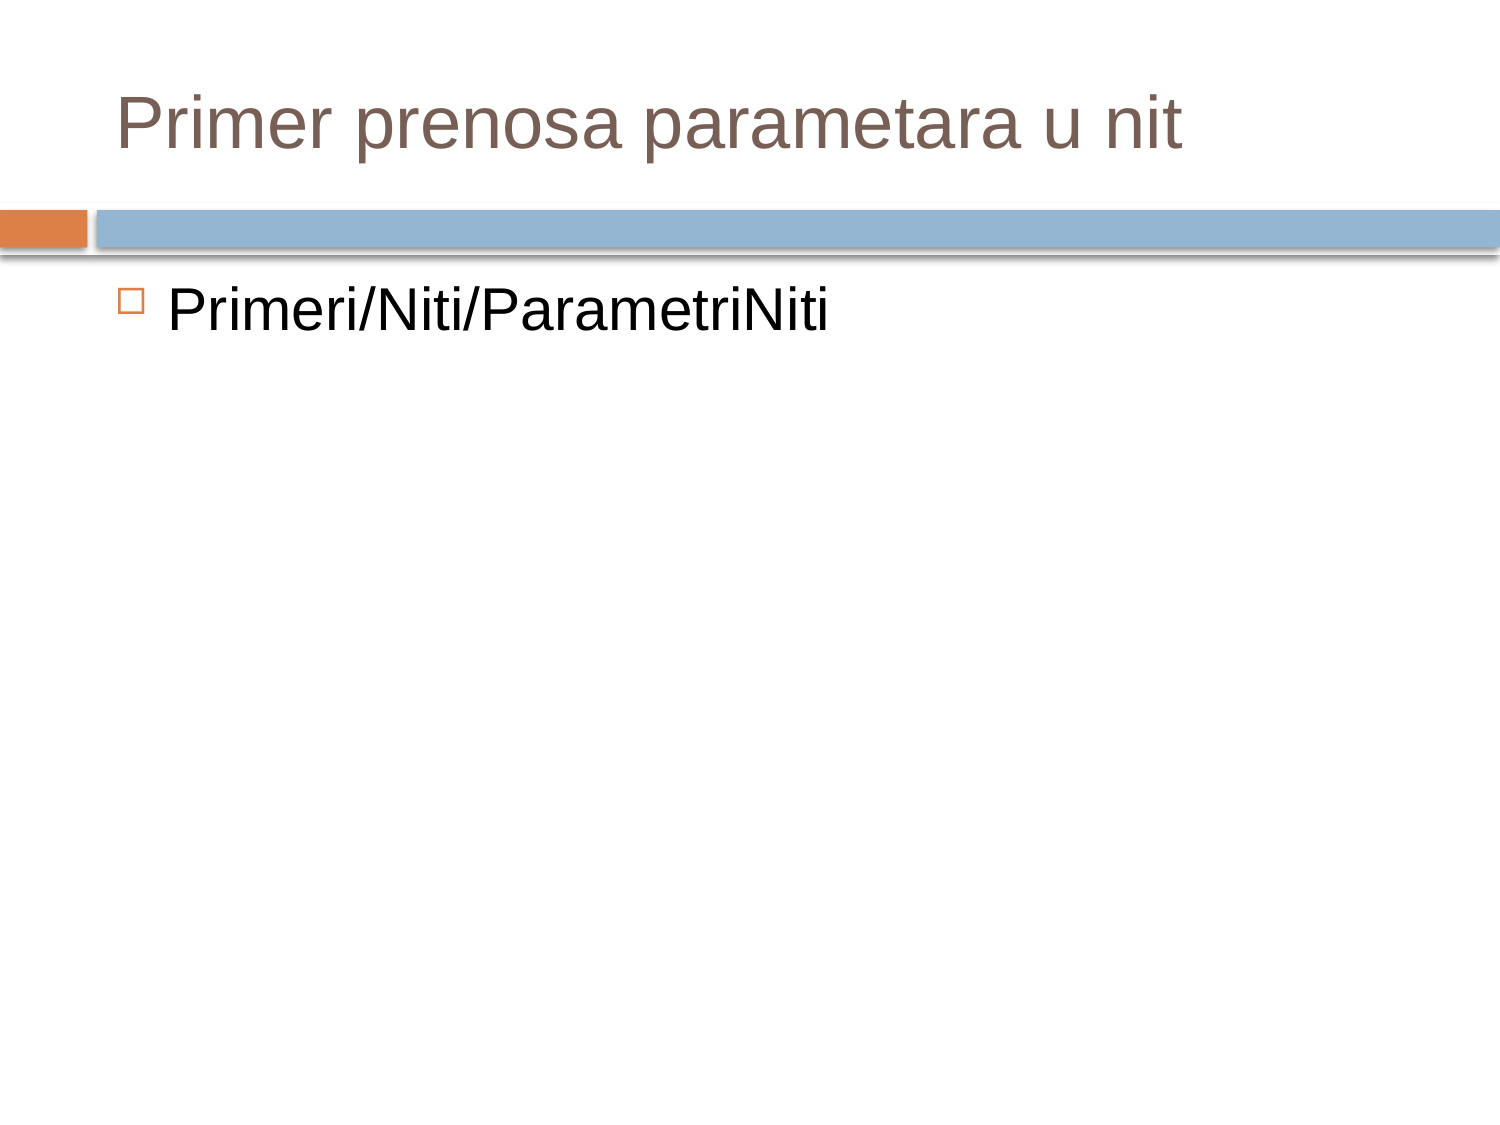

# Primer prenosa parametara u nit
Primeri/Niti/ParametriNiti